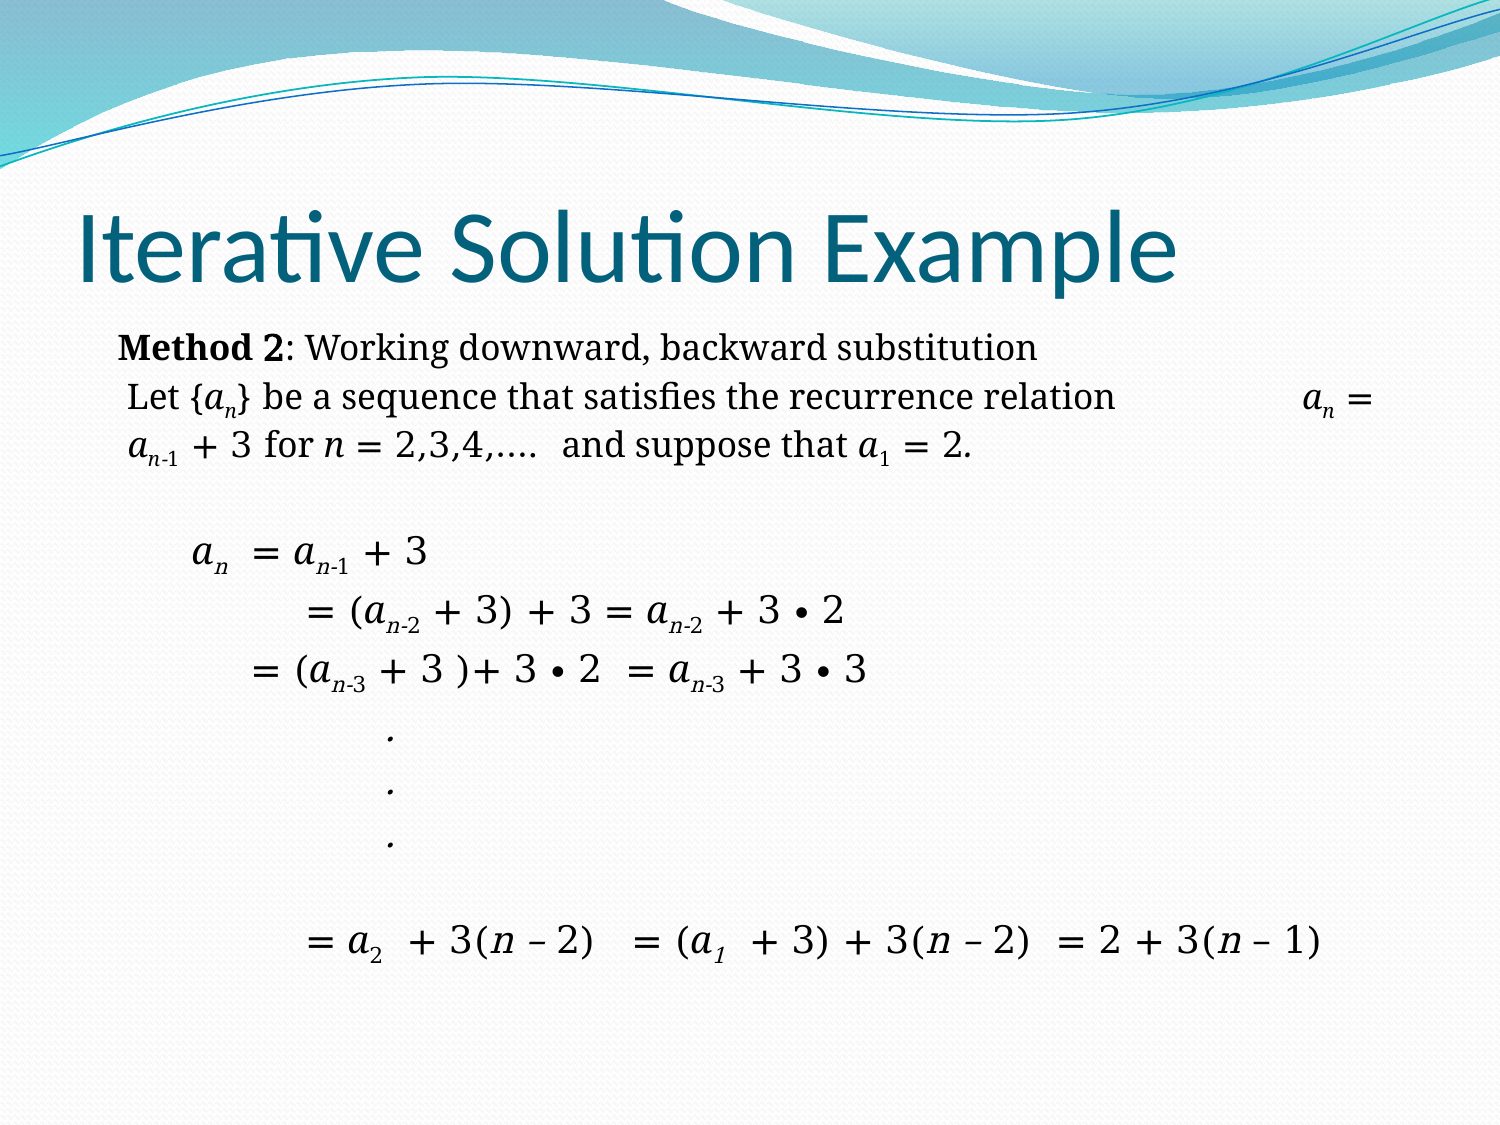

# Iterative Solution Example
   Method 2: Working downward, backward substitution
    Let {an} be a sequence that satisfies the recurrence relation                    an = an-1 + 3  for n = 2,3,4,….  and suppose that a1 = 2.

           an  = an-1 + 3
                  = (an-2 + 3) + 3 = an-2 + 3 ∙ 2
           = (an-3 + 3 )+ 3 ∙ 2  = an-3 + 3 ∙ 3
                    .
                    .
                    .

                  = a2  + 3(n – 2)   = (a1  + 3) + 3(n – 2)  = 2 + 3(n – 1)